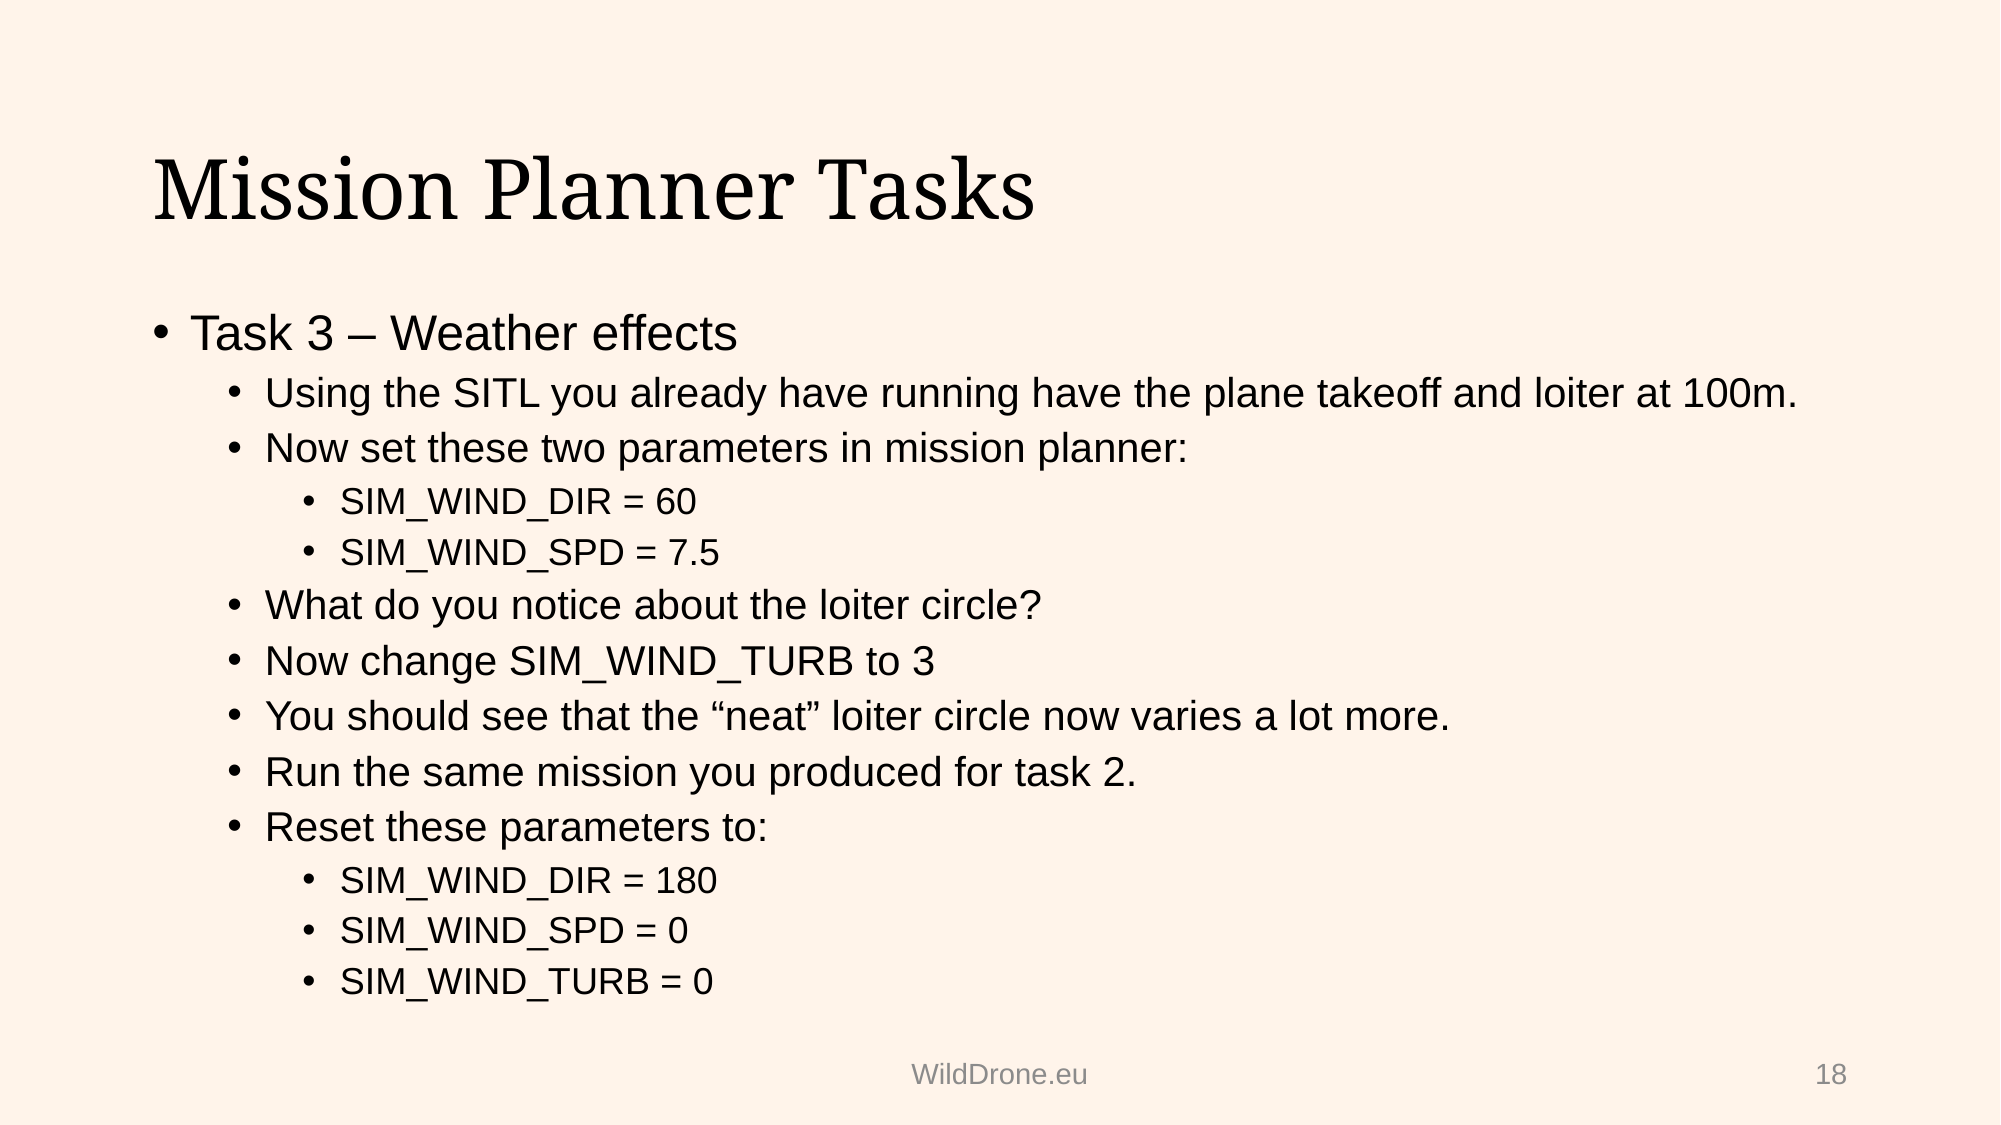

# Mission Planner Tasks
Task 3 – Weather effects
Using the SITL you already have running have the plane takeoff and loiter at 100m.
Now set these two parameters in mission planner:
SIM_WIND_DIR = 60
SIM_WIND_SPD = 7.5
What do you notice about the loiter circle?
Now change SIM_WIND_TURB to 3
You should see that the “neat” loiter circle now varies a lot more.
Run the same mission you produced for task 2.
Reset these parameters to:
SIM_WIND_DIR = 180
SIM_WIND_SPD = 0
SIM_WIND_TURB = 0
WildDrone.eu
18